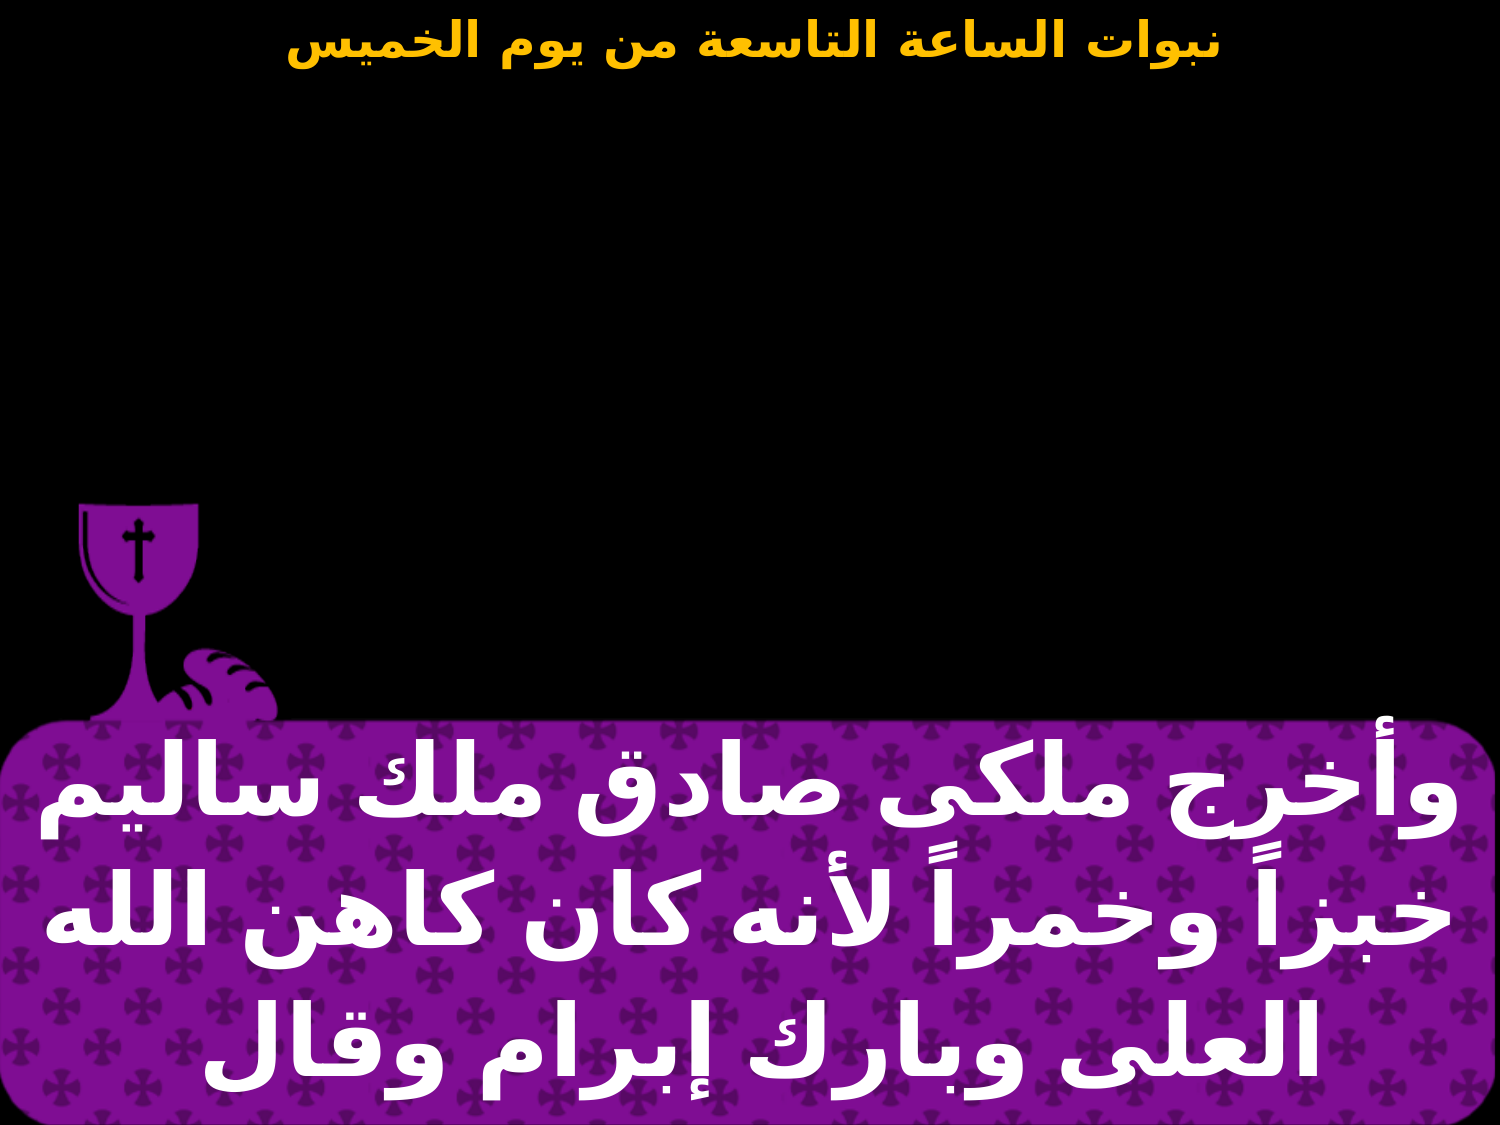

| وأخرج ملكى صادق ملك ساليم خبزاً وخمراً لأنه كان كاهن الله العلى وبارك إبرام وقال |
| --- |